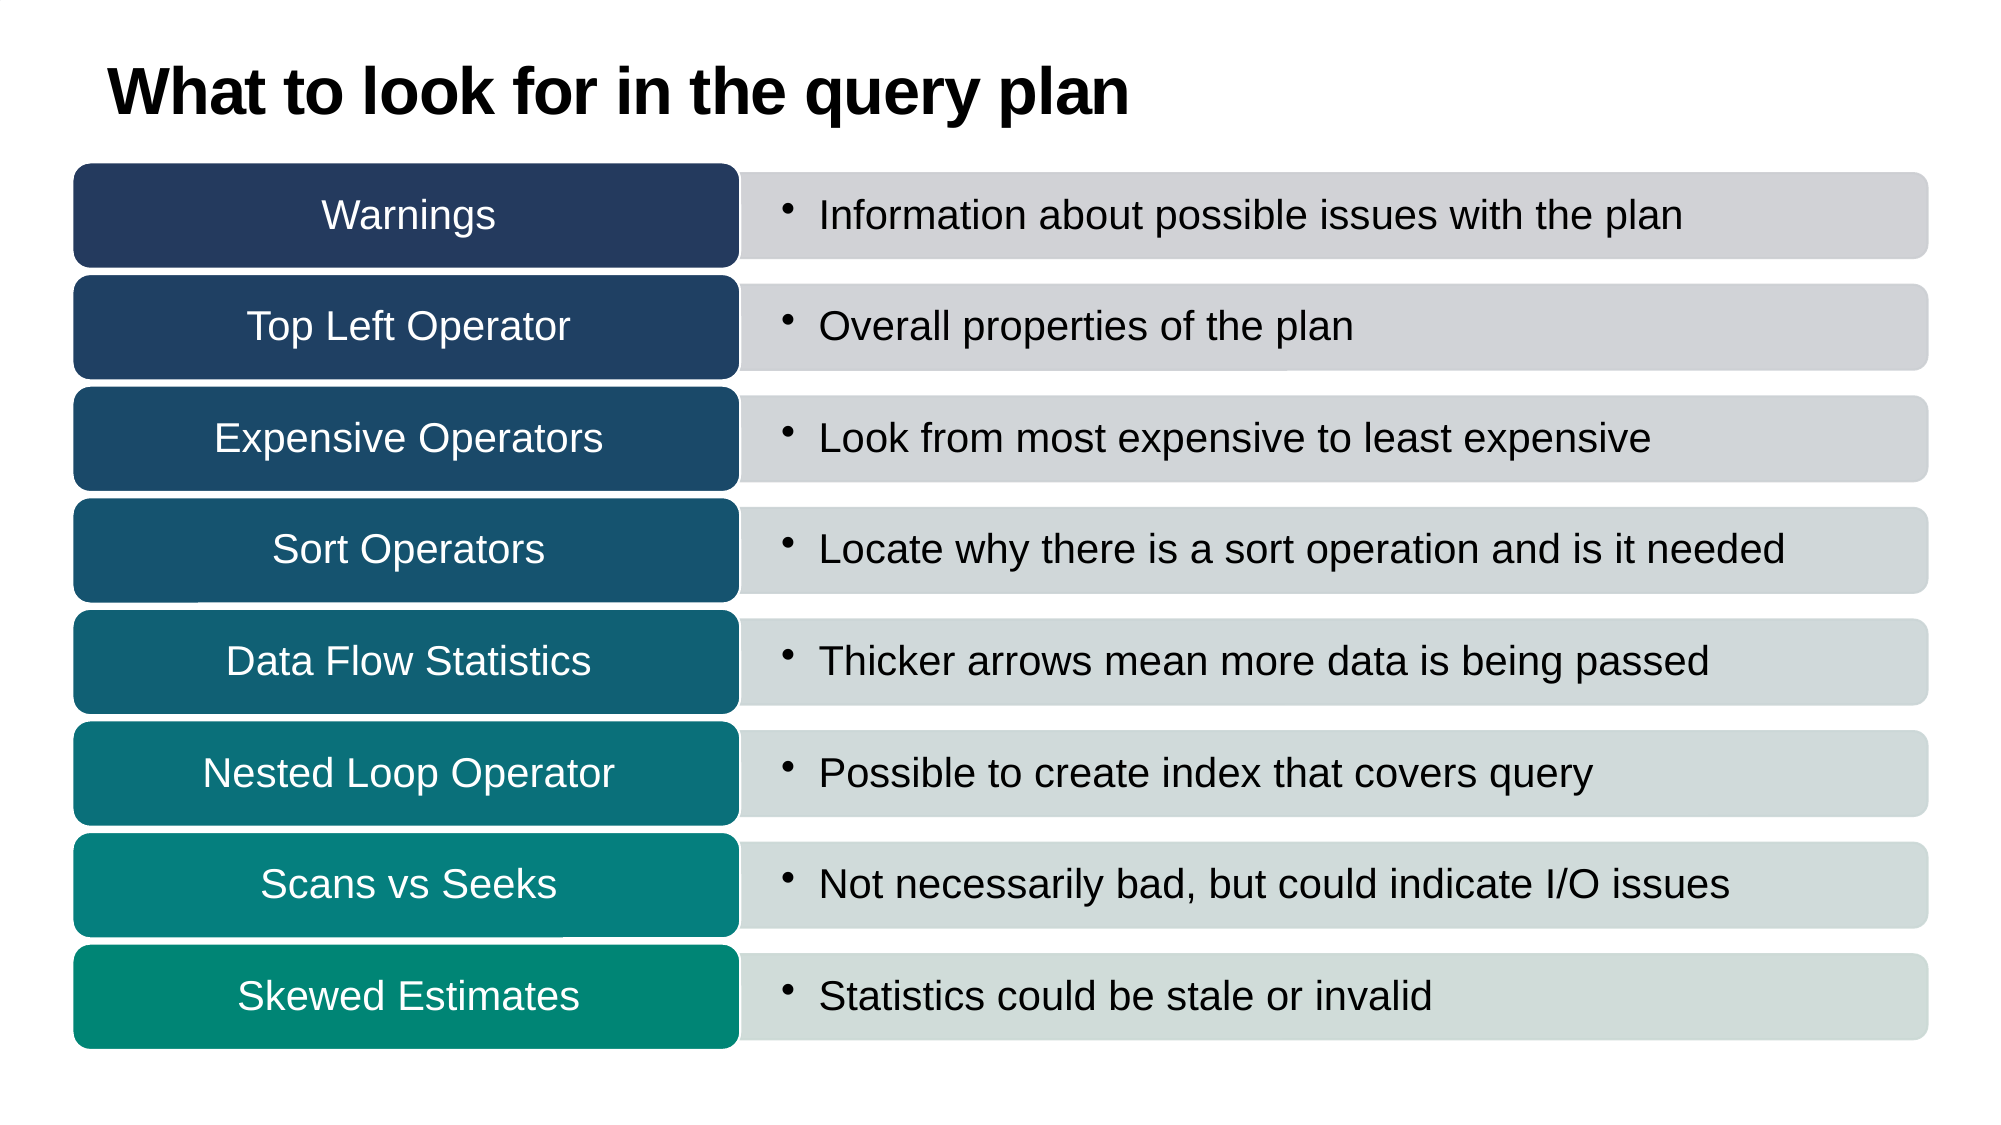

# What to look for in the query plan
Information about possible issues with the plan
Warnings
Overall properties of the plan
Top Left Operator
Look from most expensive to least expensive
Expensive Operators
Locate why there is a sort operation and is it needed
Sort Operators
Thicker arrows mean more data is being passed
Data Flow Statistics
Possible to create index that covers query
Nested Loop Operator
Not necessarily bad, but could indicate I/O issues
Scans vs Seeks
Statistics could be stale or invalid
Skewed Estimates